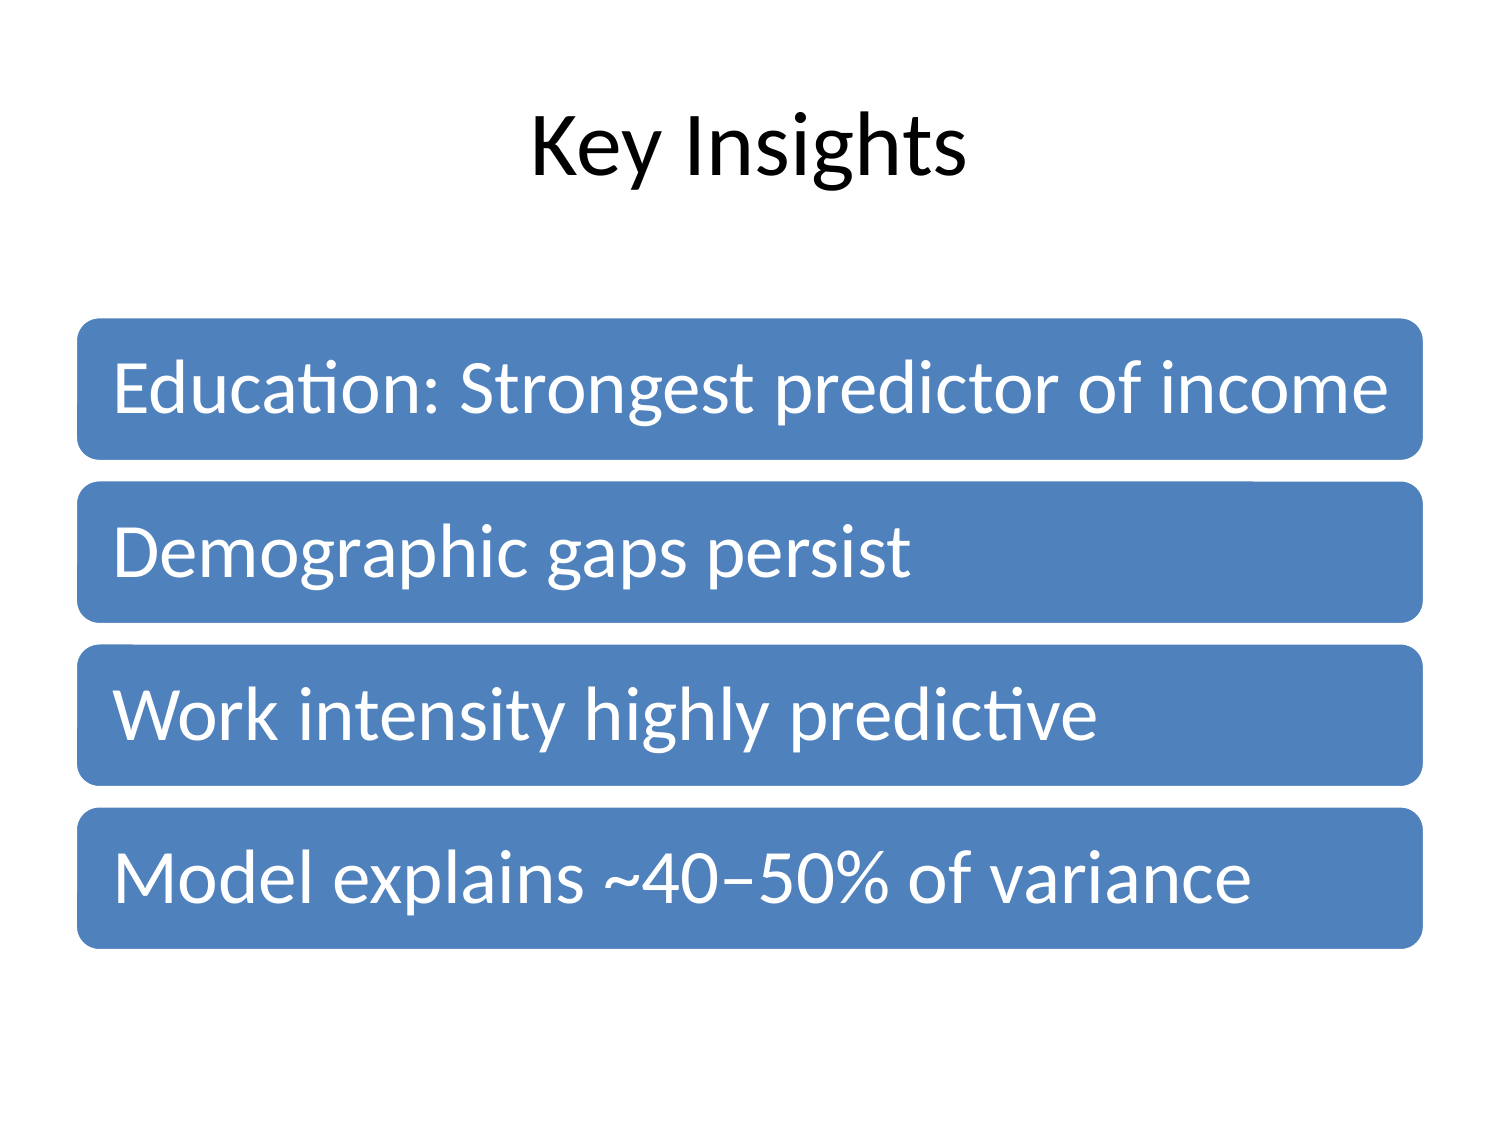

# Key Insights
Education: Strongest predictor of income
Demographic gaps persist
Work intensity highly predictive
Model explains ~40–50% of variance